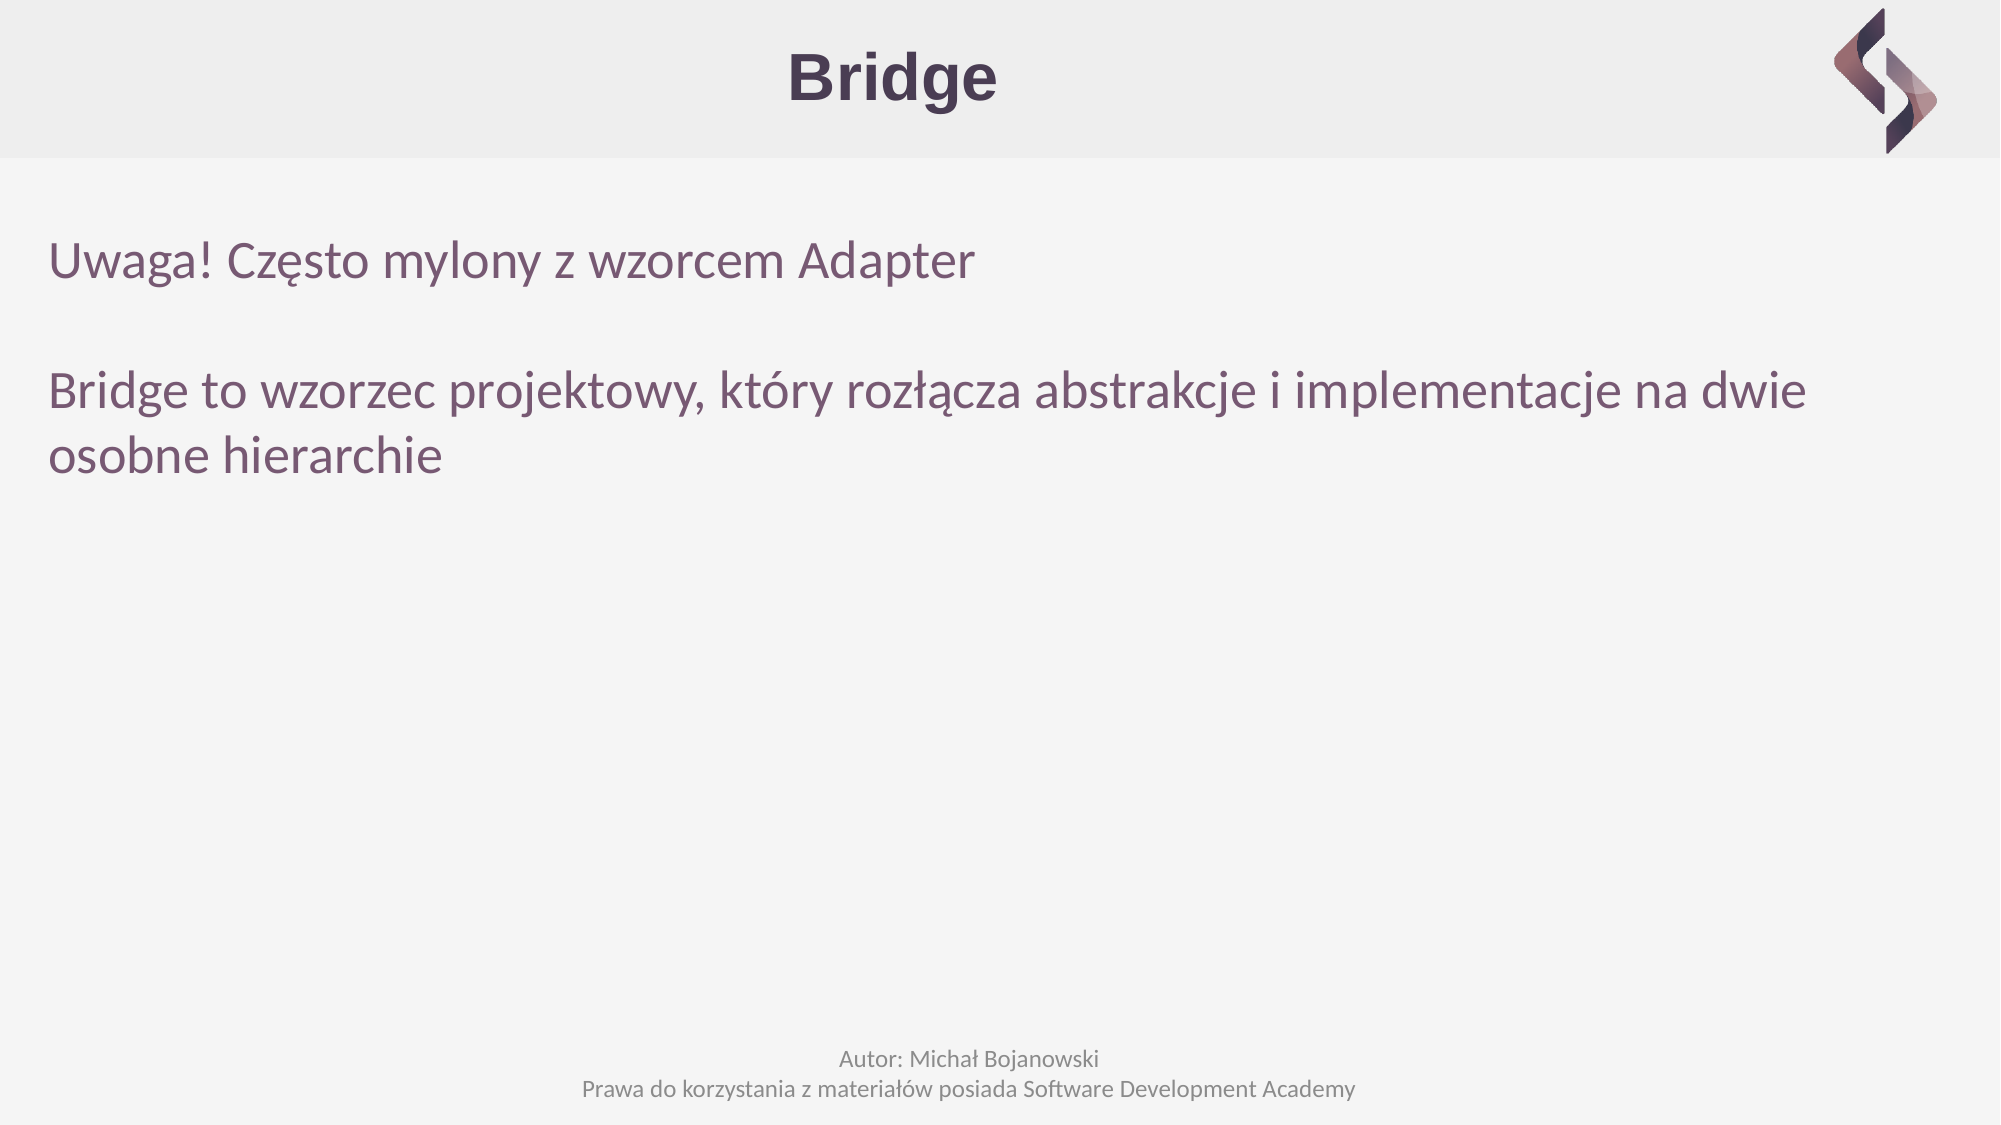

# Bridge
Uwaga! Często mylony z wzorcem Adapter

Bridge to wzorzec projektowy, który rozłącza abstrakcje i implementacje na dwie osobne hierarchie
Autor: Michał Bojanowski
Prawa do korzystania z materiałów posiada Software Development Academy